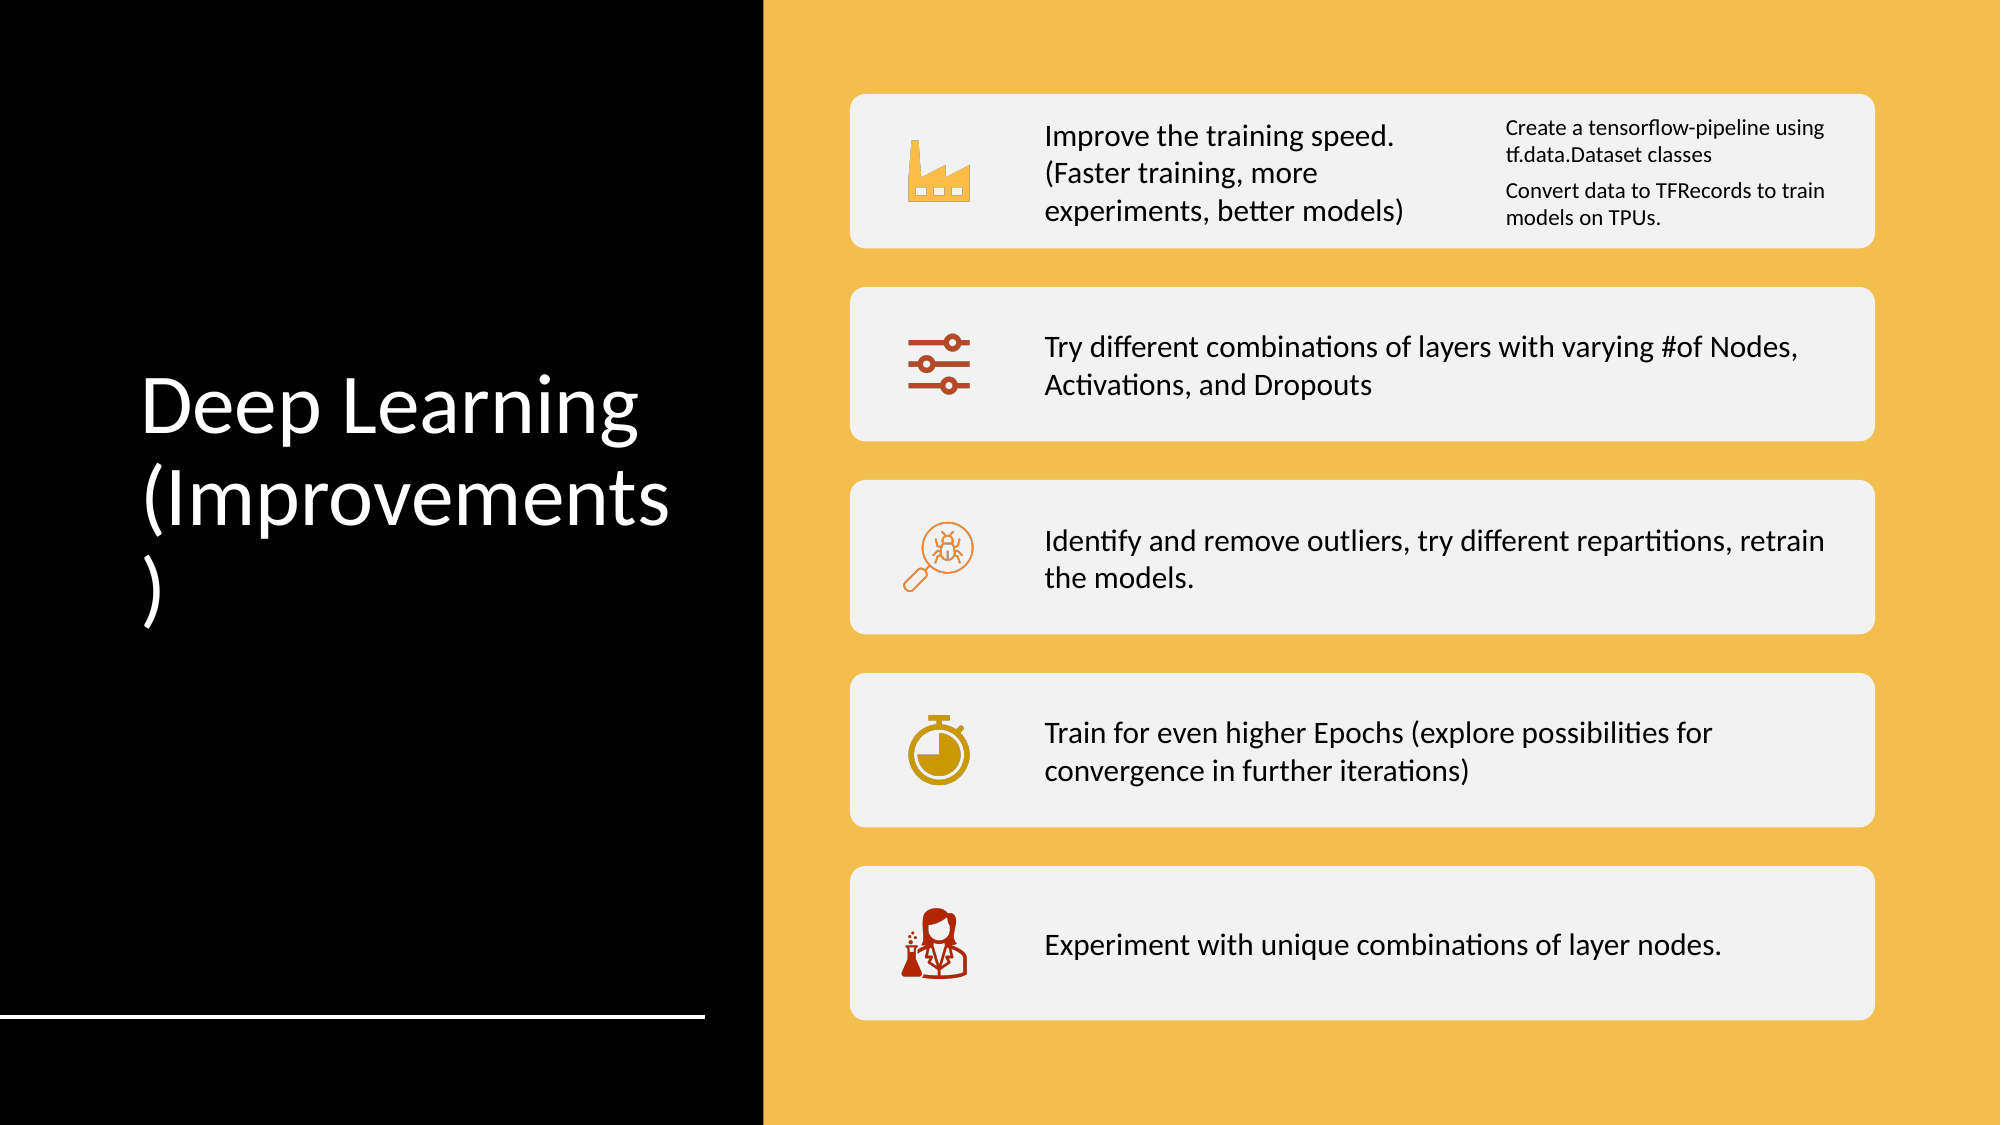

# Deep Learning (Improvements)
Improve the training speed. (Faster training, more experiments, better models)
Create a tensorflow-pipeline using tf.data.Dataset classes
Convert data to TFRecords to train models on TPUs.
Try different combinations of layers with varying #of Nodes, Activations, and Dropouts
Identify and remove outliers, try different repartitions, retrain the models.
Train for even higher Epochs (explore possibilities for convergence in further iterations)
Experiment with unique combinations of layer nodes.